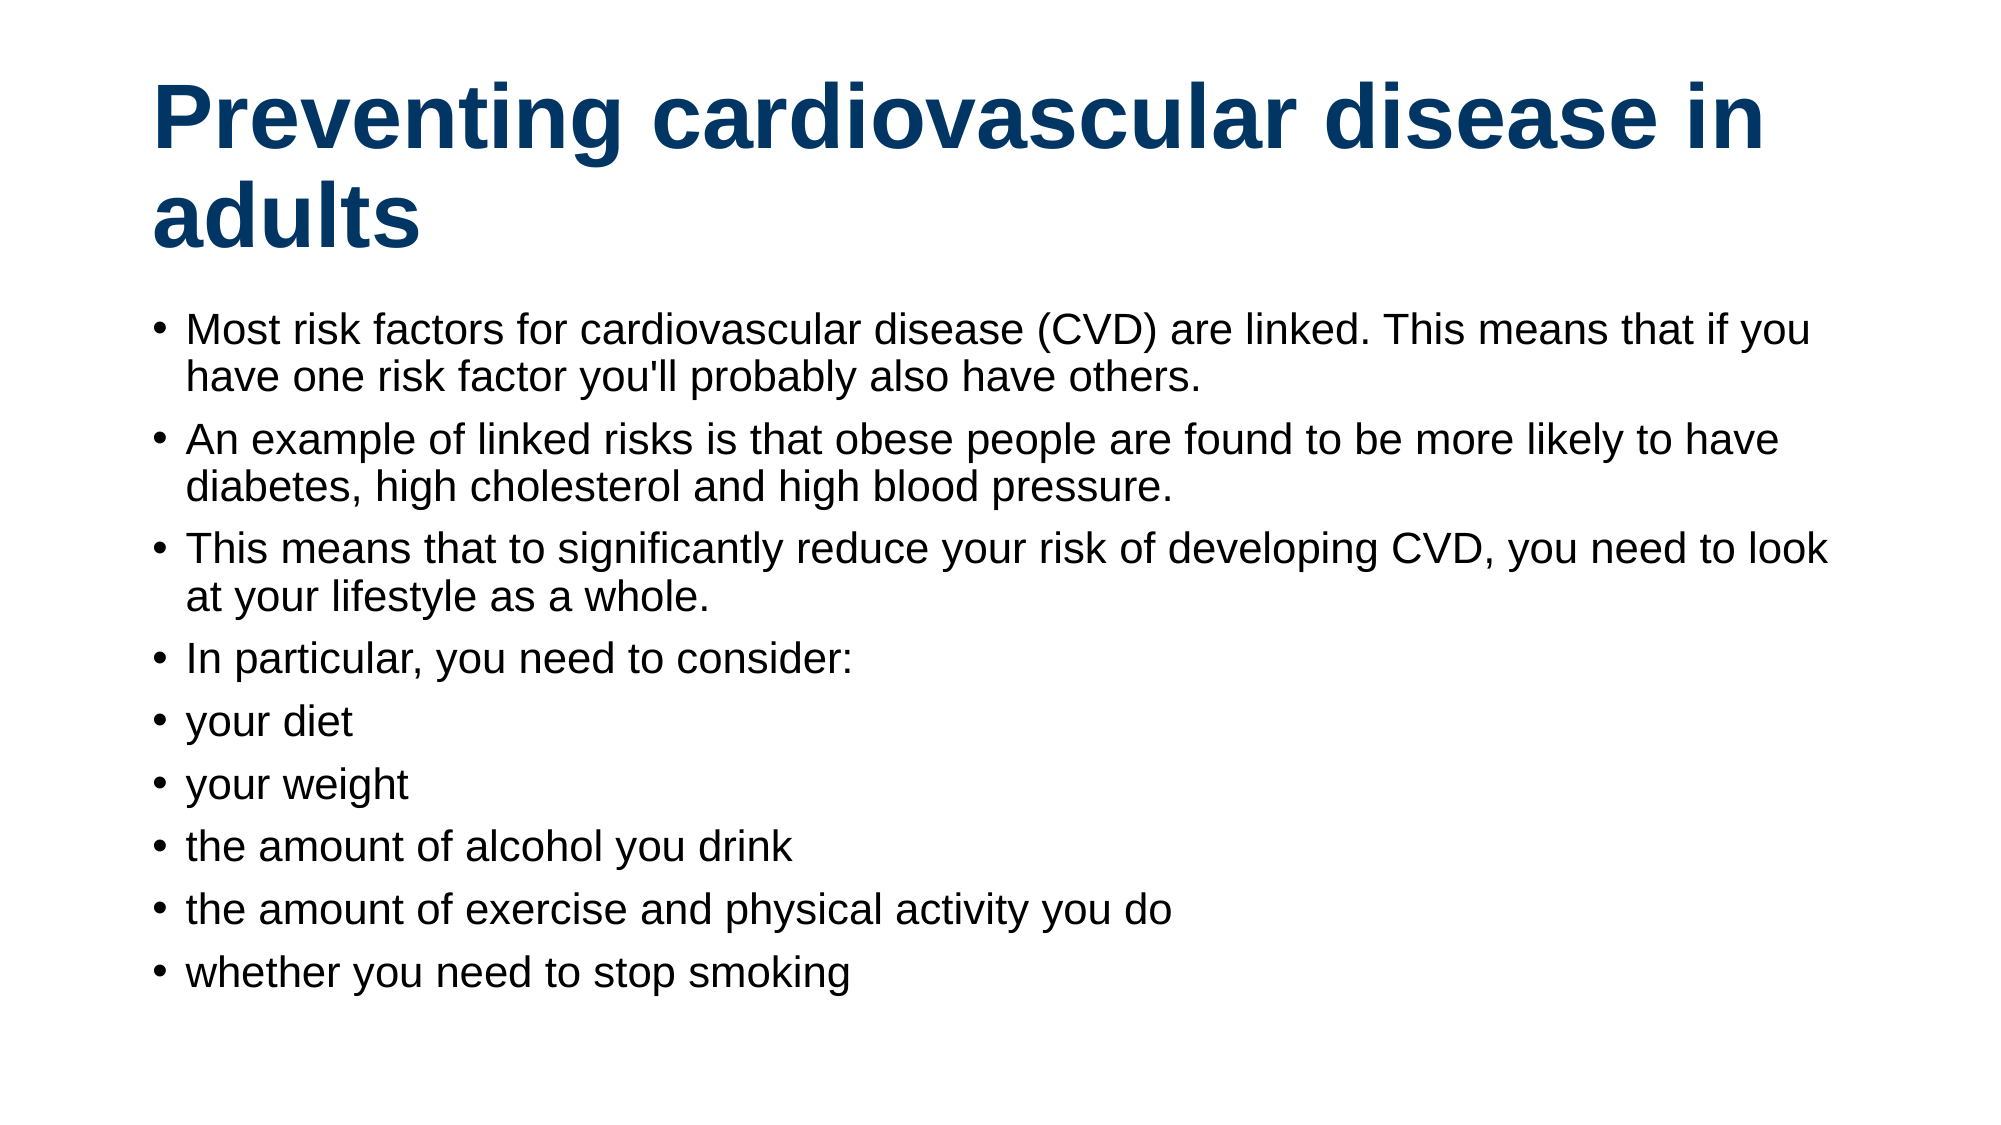

# Preventing cardiovascular disease in adults
Most risk factors for cardiovascular disease (CVD) are linked. This means that if you have one risk factor you'll probably also have others.
An example of linked risks is that obese people are found to be more likely to have diabetes, high cholesterol and high blood pressure.
This means that to significantly reduce your risk of developing CVD, you need to look at your lifestyle as a whole.
In particular, you need to consider:
your diet
your weight
the amount of alcohol you drink
the amount of exercise and physical activity you do
whether you need to stop smoking